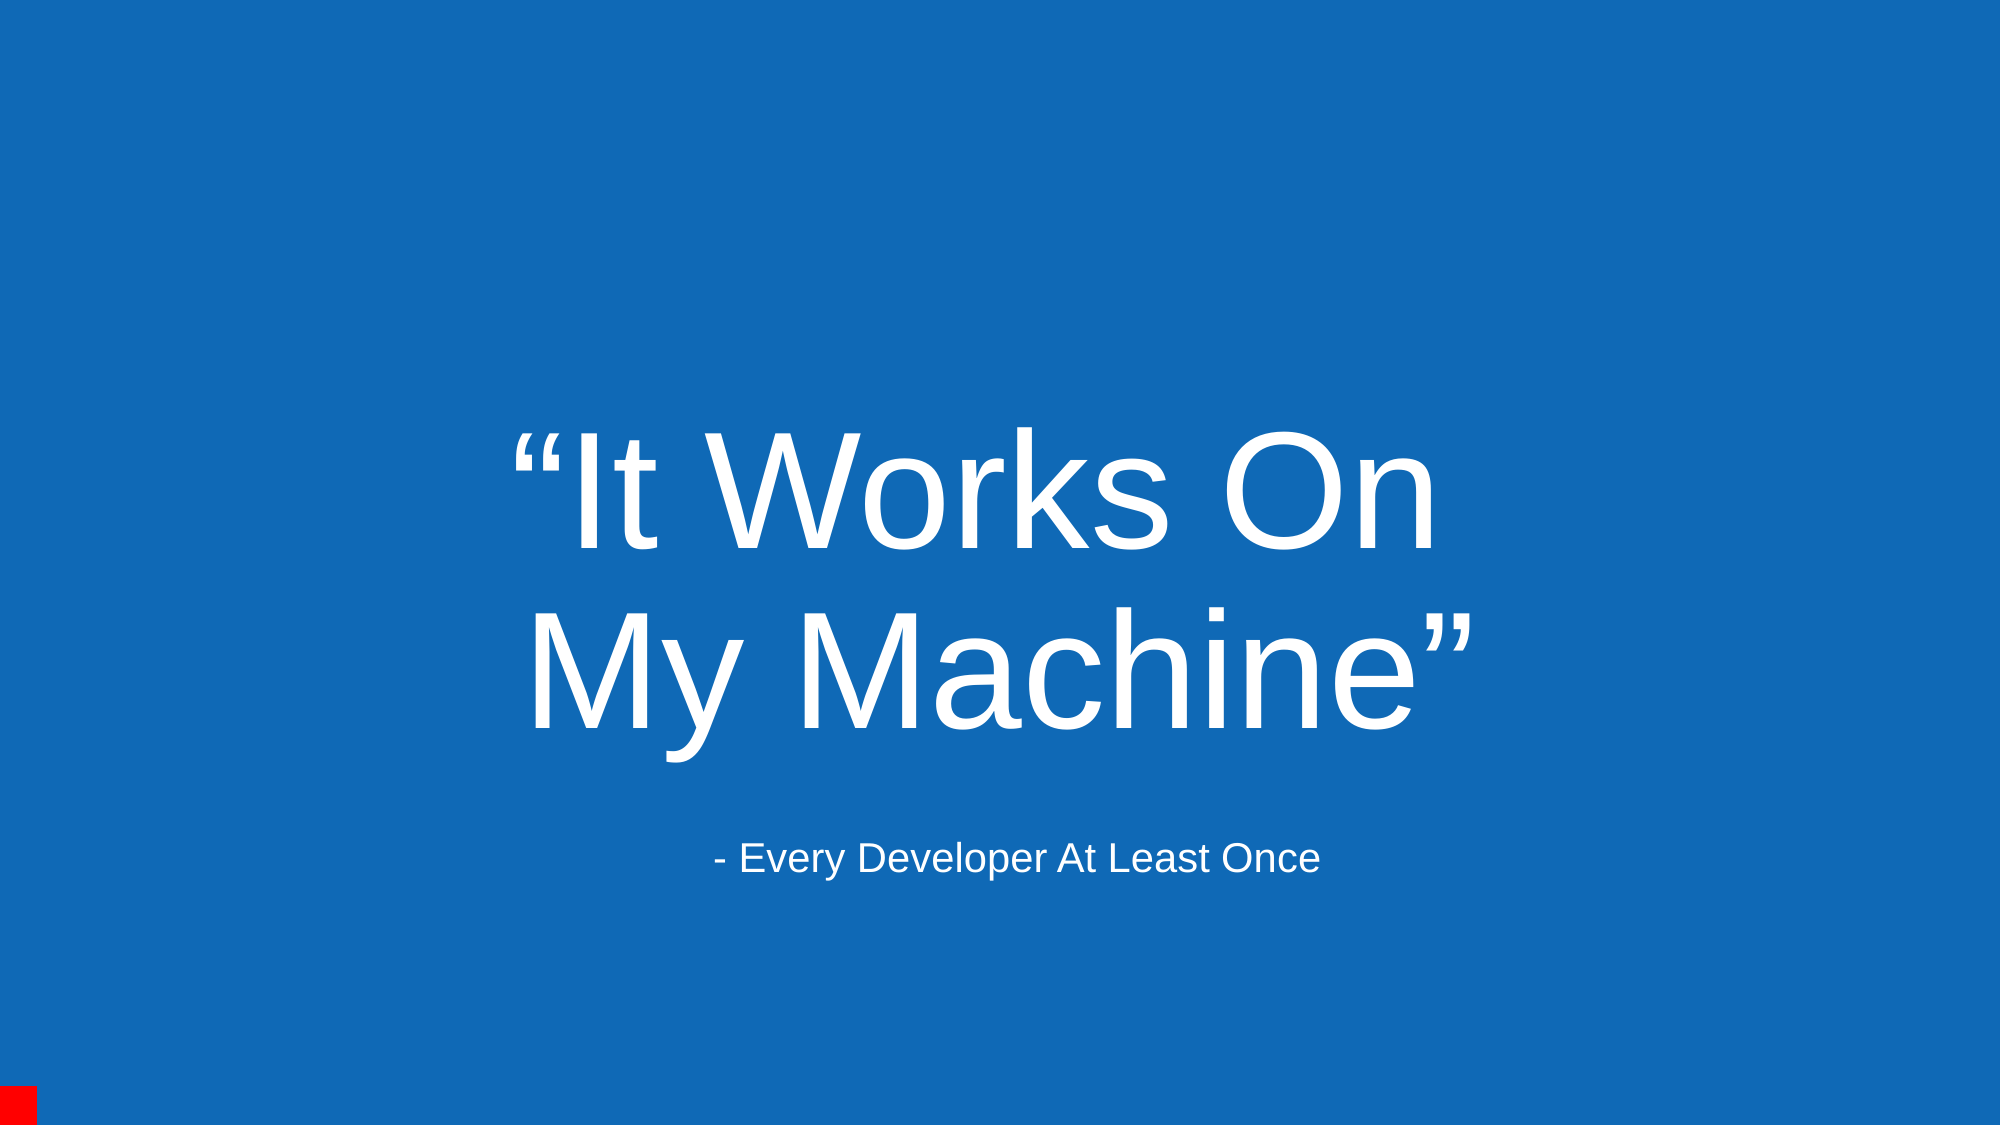

# “It Works On My Machine” - Every Developer At Least Once